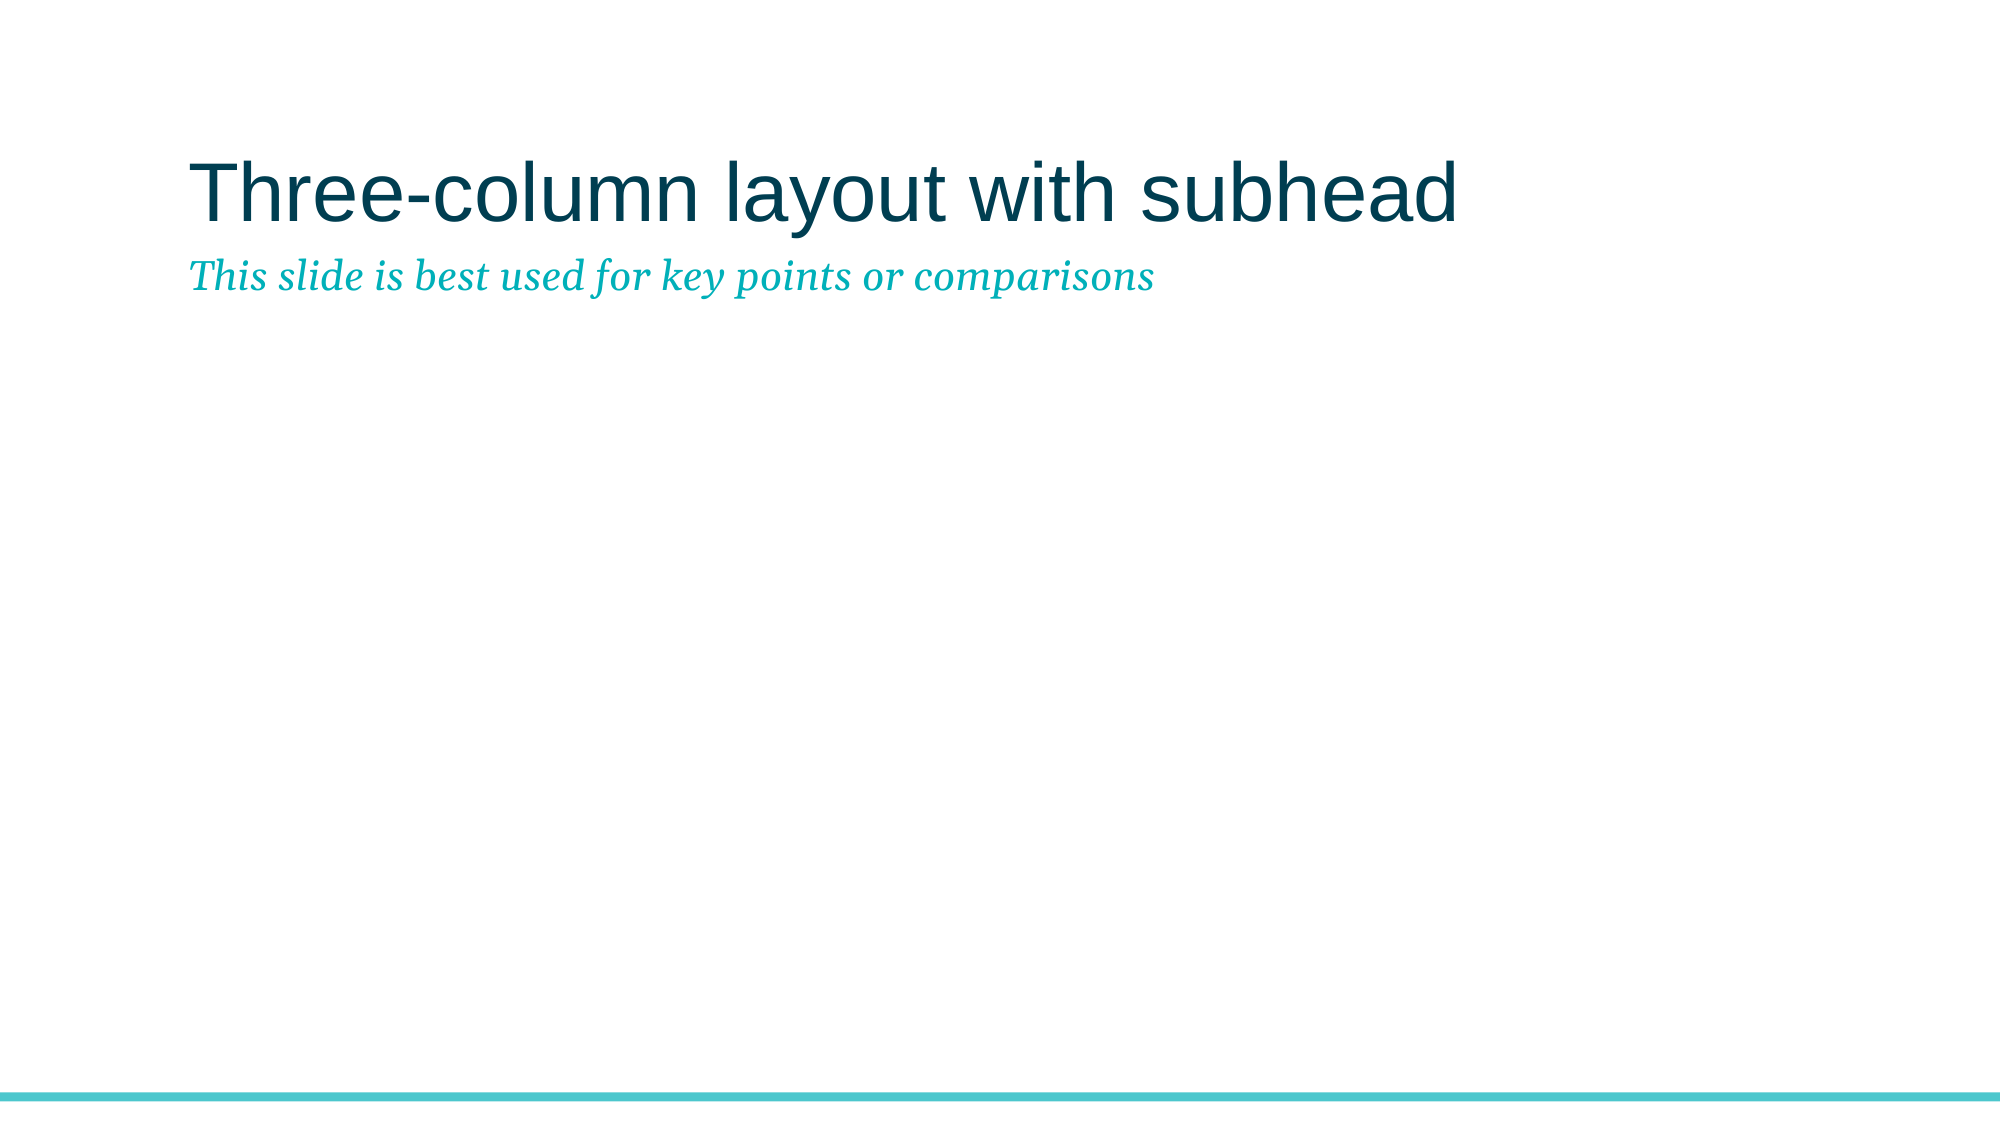

# Three-column layout with subhead
This slide is best used for key points or comparisons